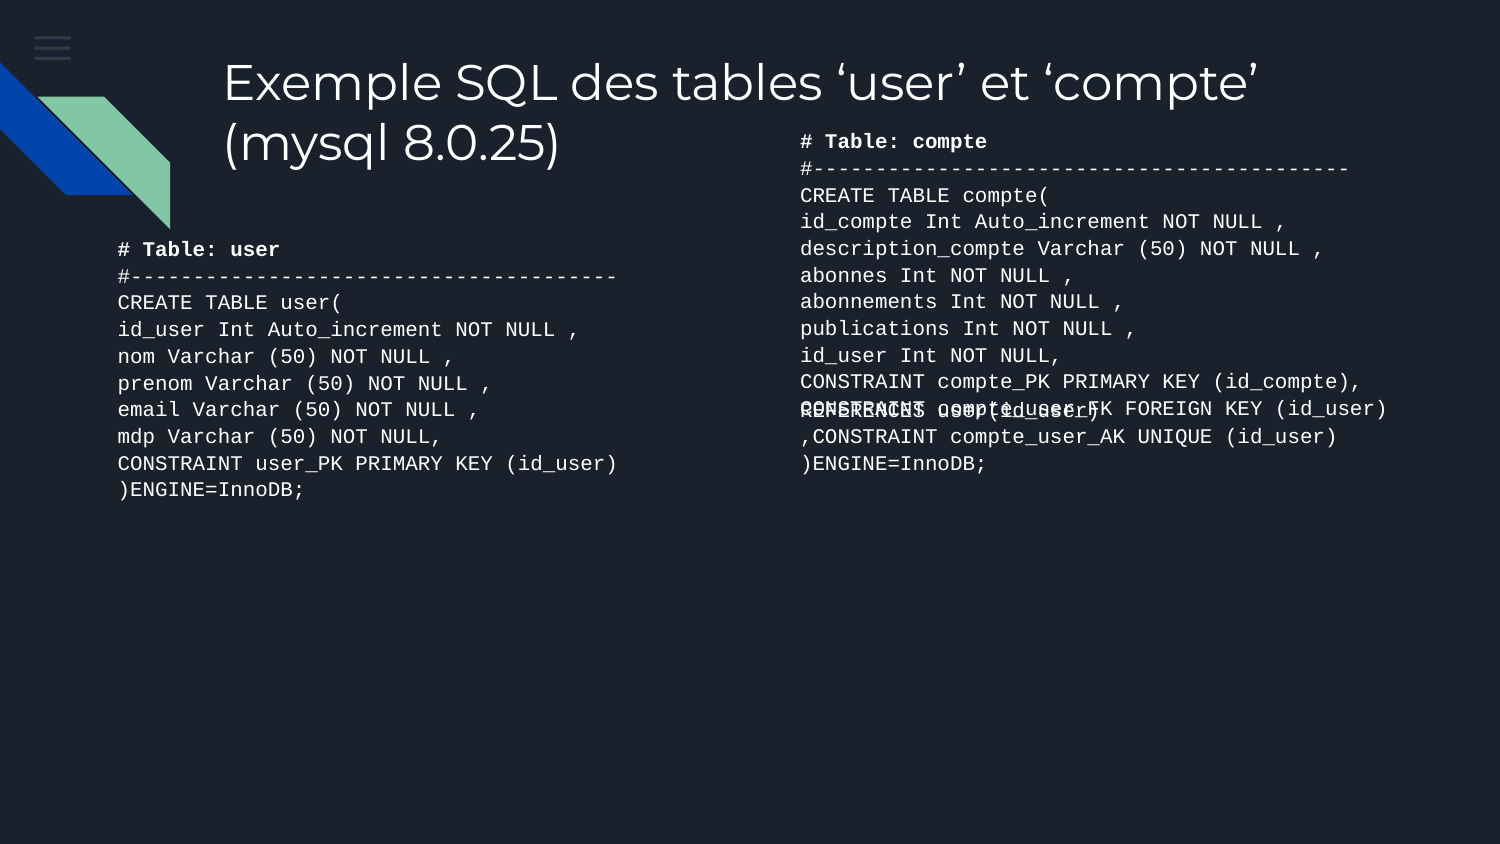

# Exemple SQL des tables ‘user’ et ‘compte’
(mysql 8.0.25)
# Table: compte
#-------------------------------------------
CREATE TABLE compte(
id_compte Int Auto_increment NOT NULL ,
description_compte Varchar (50) NOT NULL ,
abonnes Int NOT NULL ,
abonnements Int NOT NULL ,
publications Int NOT NULL ,
id_user Int NOT NULL,
CONSTRAINT compte_PK PRIMARY KEY (id_compte),
CONSTRAINT compte_user_FK FOREIGN KEY (id_user) REFERENCES user(id_user)
,CONSTRAINT compte_user_AK UNIQUE (id_user)
)ENGINE=InnoDB;
# Table: user
#---------------------------------------
CREATE TABLE user(
id_user Int Auto_increment NOT NULL ,
nom Varchar (50) NOT NULL ,
prenom Varchar (50) NOT NULL ,
email Varchar (50) NOT NULL ,
mdp Varchar (50) NOT NULL,
CONSTRAINT user_PK PRIMARY KEY (id_user)
)ENGINE=InnoDB;